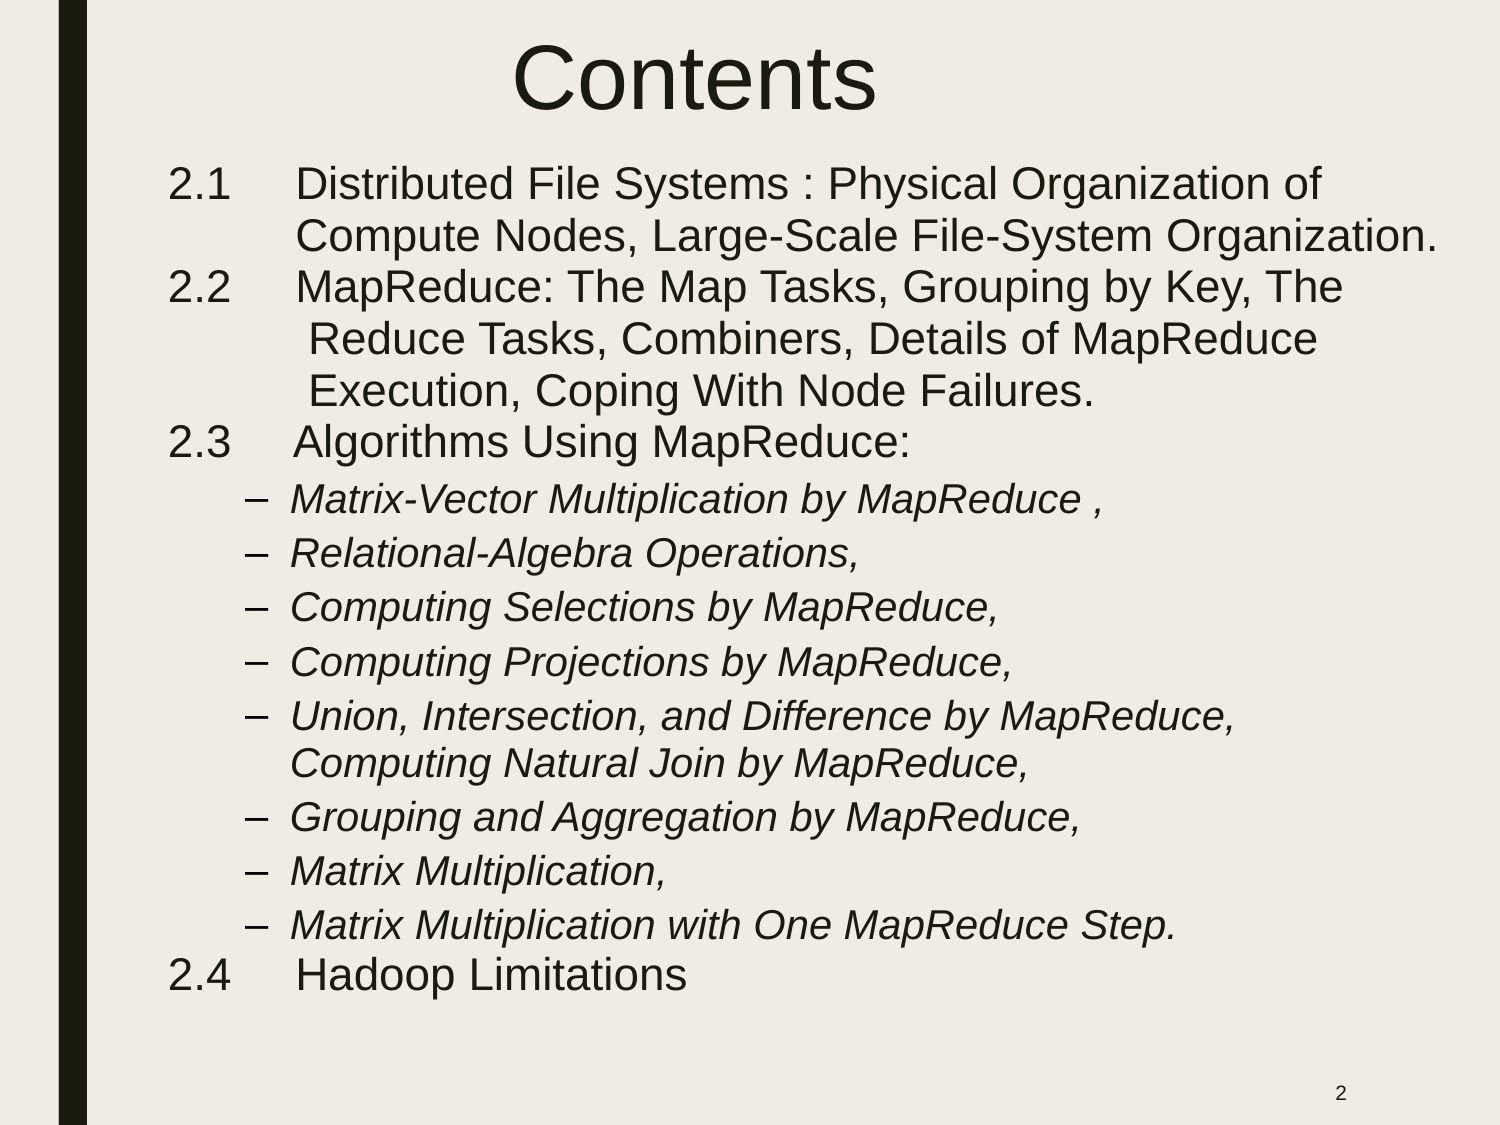

# Contents
2.1     Distributed File Systems : Physical Organization of
          Compute Nodes, Large-Scale File-System Organization.
2.2     MapReduce: The Map Tasks, Grouping by Key, The
           Reduce Tasks, Combiners, Details of MapReduce
           Execution, Coping With Node Failures.
2.3     Algorithms Using MapReduce:
Matrix-Vector Multiplication by MapReduce ,
Relational-Algebra Operations,
Computing Selections by MapReduce,
Computing Projections by MapReduce,
Union, Intersection, and Difference by MapReduce,   Computing Natural Join by MapReduce,
Grouping and Aggregation by MapReduce,
Matrix Multiplication,
Matrix Multiplication with One MapReduce Step.
2.4     Hadoop Limitations

2